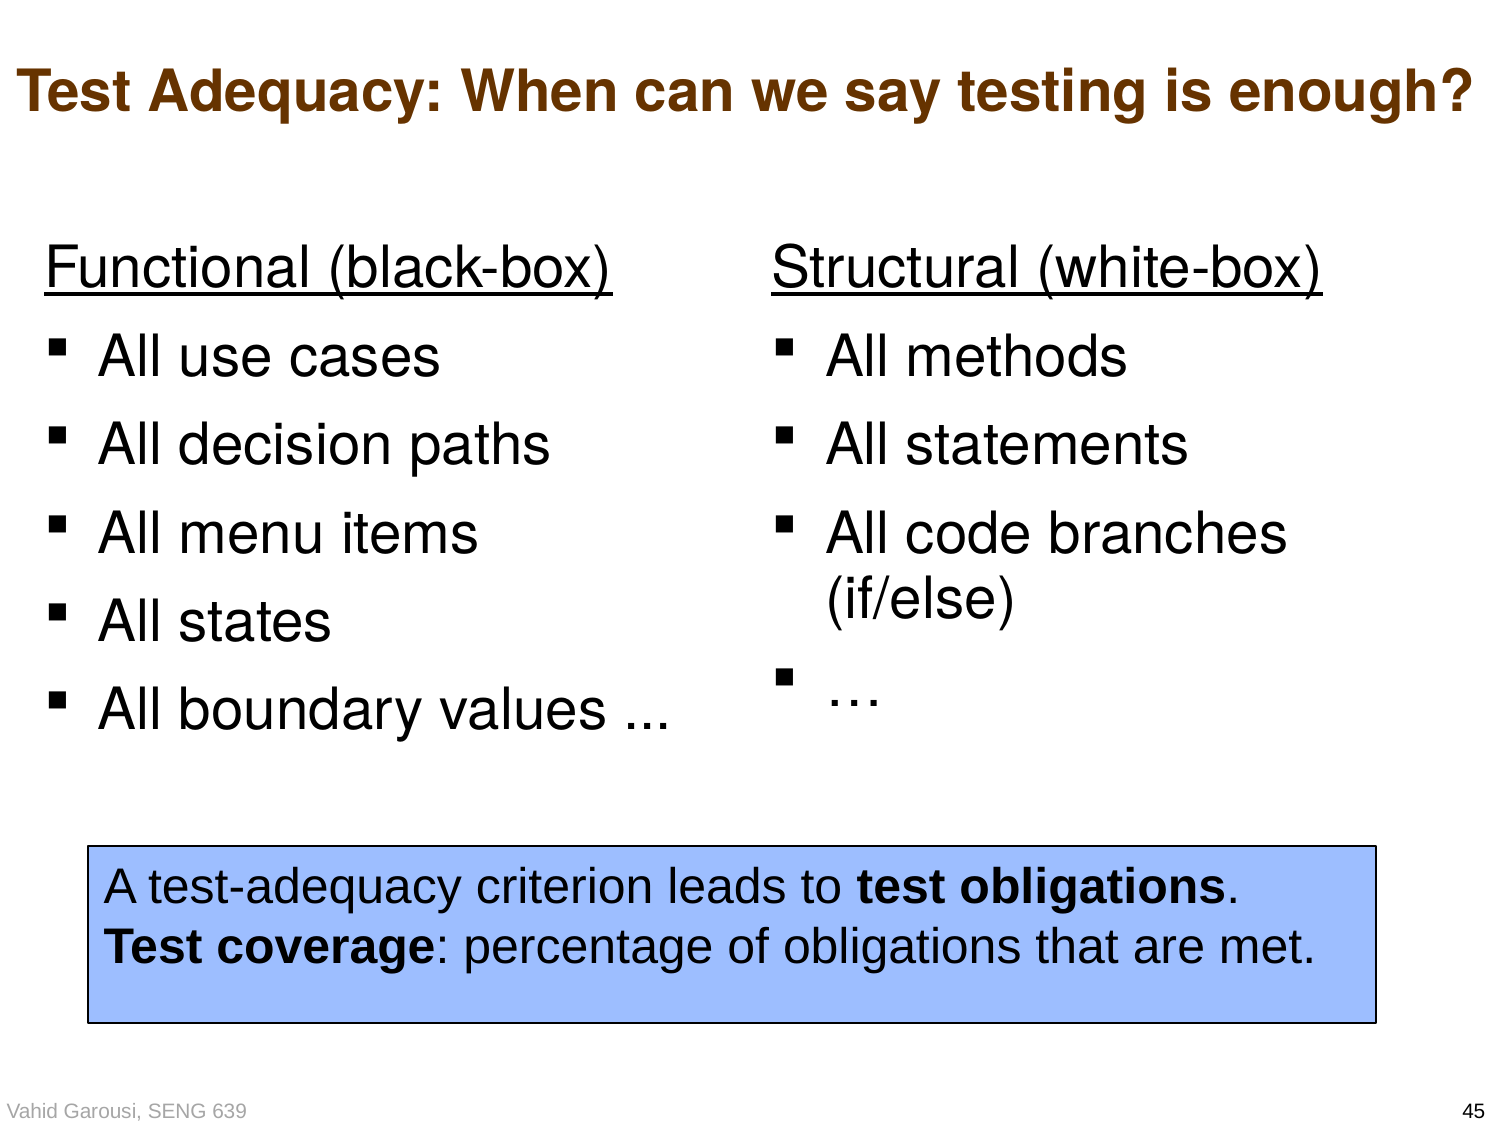

# Test Adequacy: When can we say testing is enough?
Functional (black-box)
All use cases
All decision paths
All menu items
All states
All boundary values ...

Structural (white-box)
All methods
All statements
All code branches (if/else)
…
A test-adequacy criterion leads to test obligations.
Test coverage: percentage of obligations that are met.